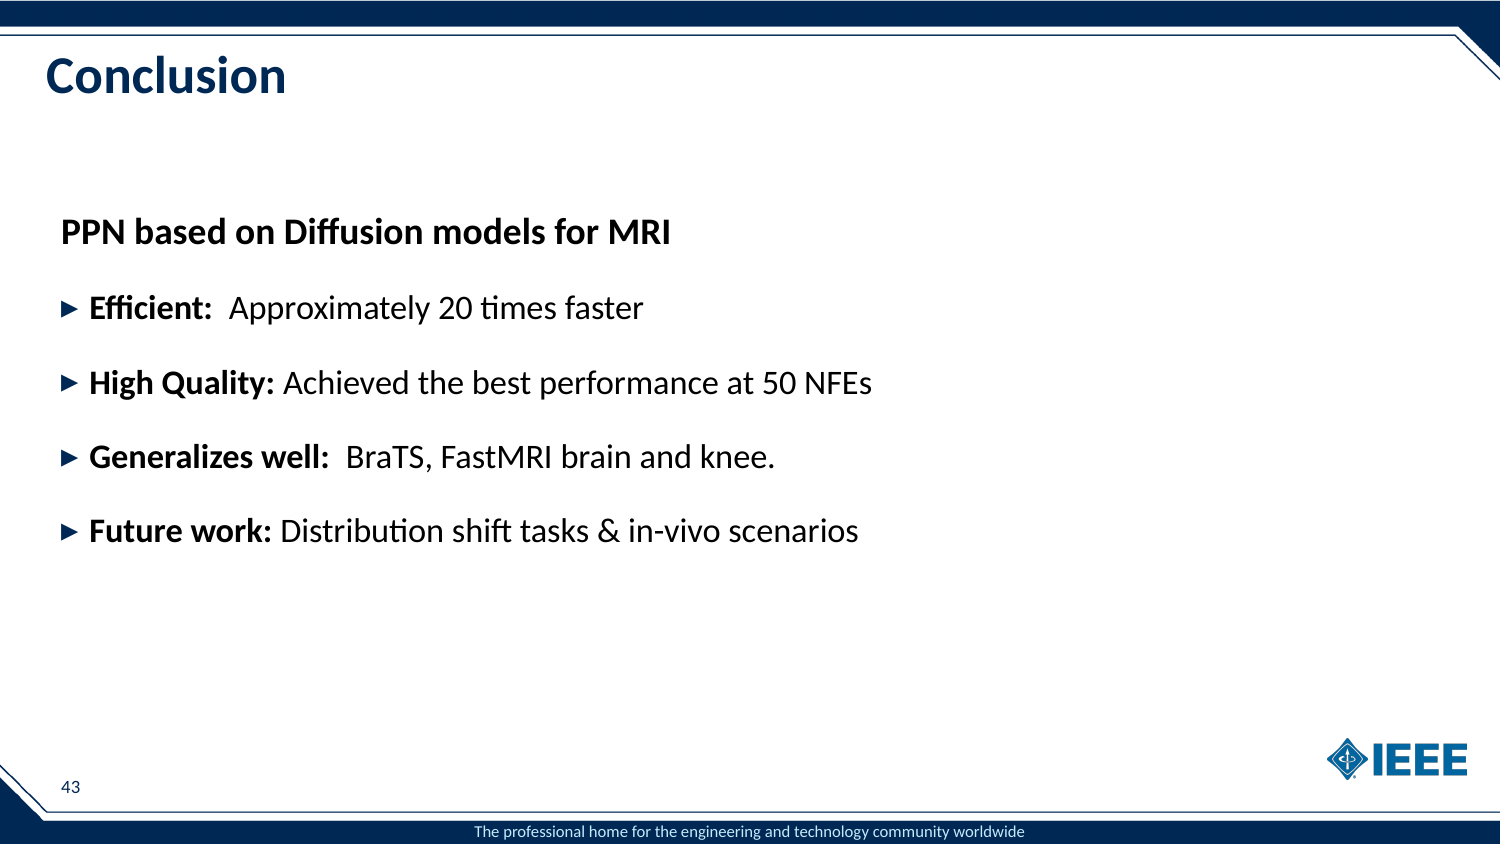

# Conclusion

PPN based on Diffusion models for MRI
Efficient:  Approximately 20 times faster
High Quality: Achieved the best performance at 50 NFEs
Generalizes well:  BraTS, FastMRI brain and knee.
Future work: Distribution shift tasks & in-vivo scenarios

43